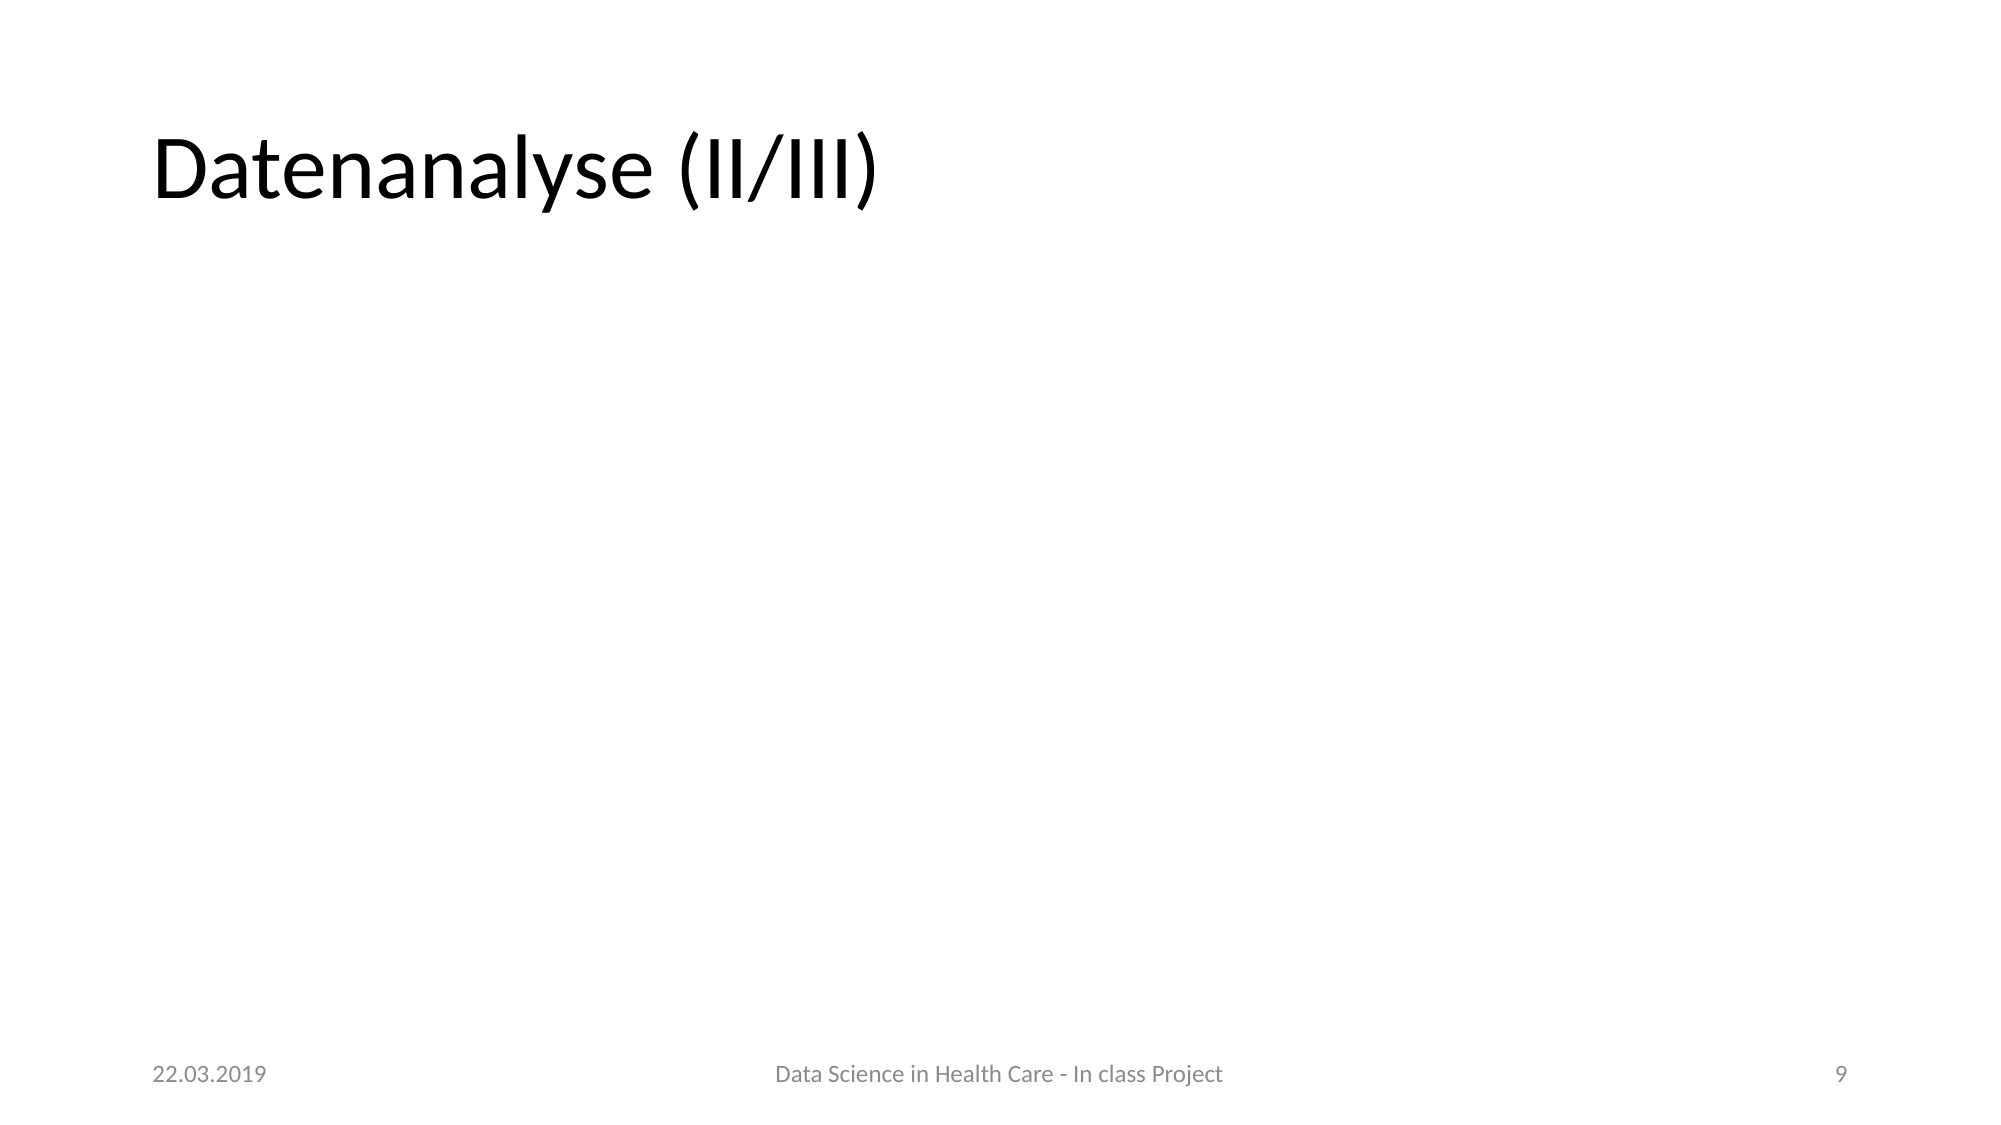

# Datenanalyse (II/III)

22.03.2019
Data Science in Health Care - In class Project
9